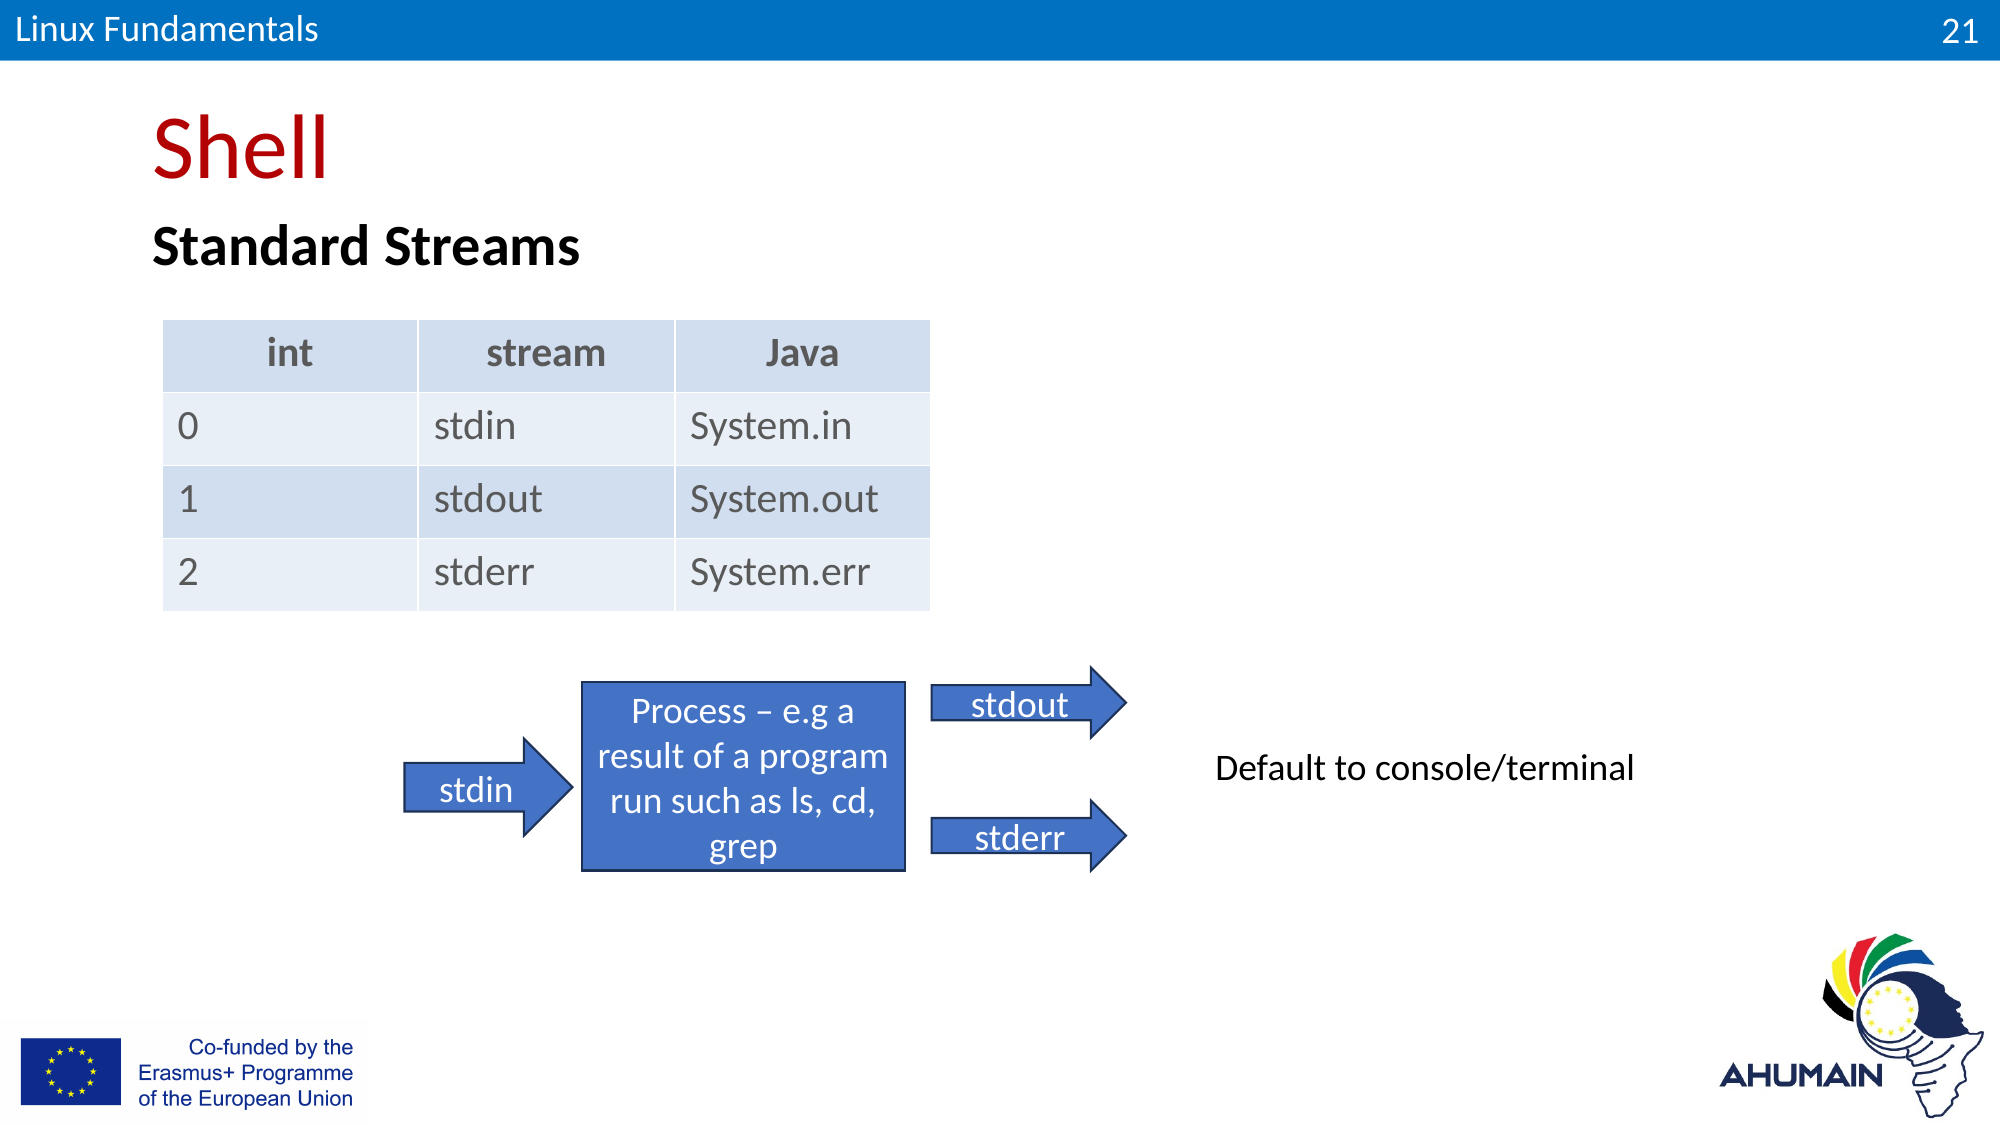

Linux Fundamentals
21
# Shell
Standard Streams

| int | stream | Java |
| --- | --- | --- |
| 0 | stdin | System.in |
| 1 | stdout | System.out |
| 2 | stderr | System.err |
stdout
Process – e.g a result of a program run such as ls, cd, grep
Default to console/terminal
stdin
stderr